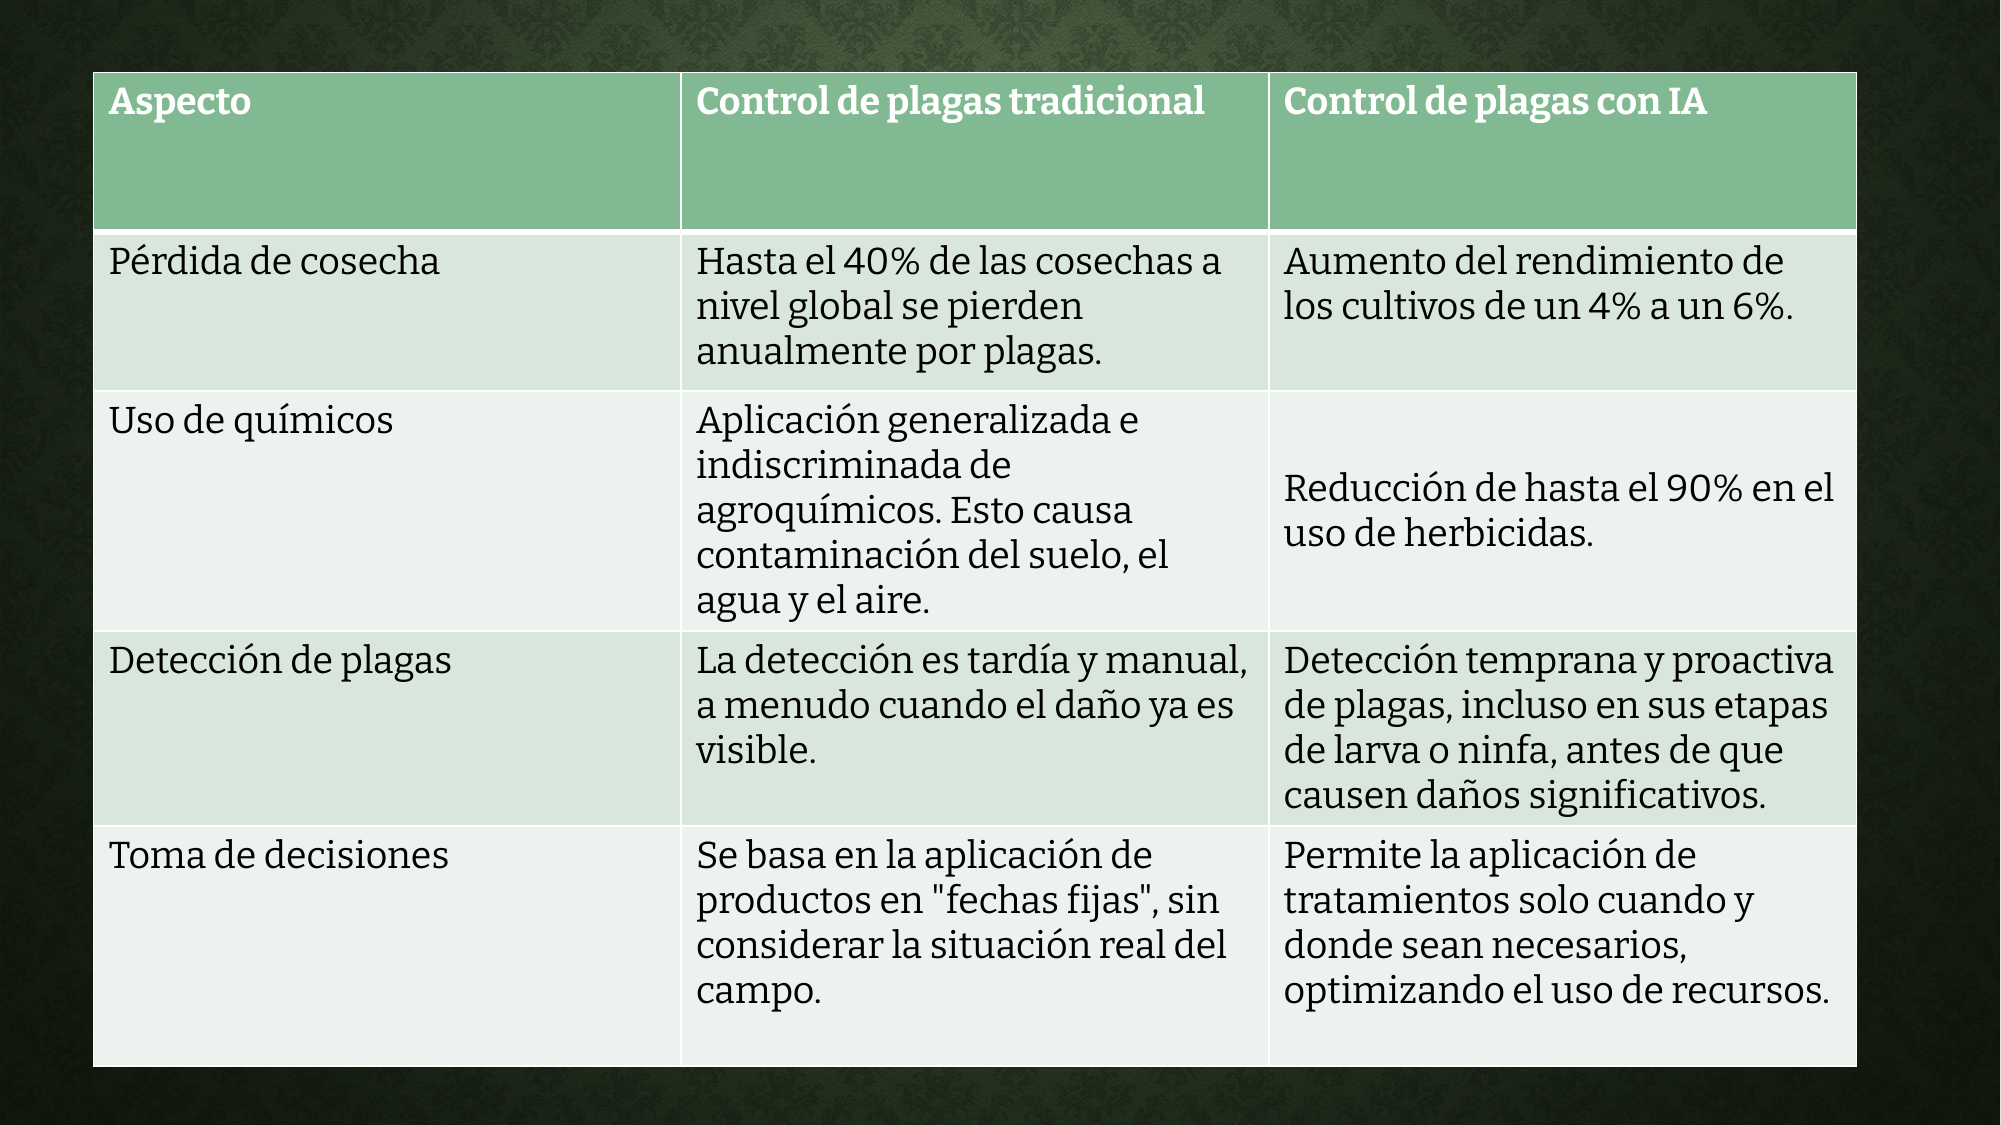

| Aspecto | Control de plagas tradicional | Control de plagas con IA |
| --- | --- | --- |
| Pérdida de cosecha | Hasta el 40% de las cosechas a nivel global se pierden anualmente por plagas. | Aumento del rendimiento de los cultivos de un 4% a un 6%. |
| Uso de químicos | Aplicación generalizada e indiscriminada de agroquímicos. Esto causa contaminación del suelo, el agua y el aire. | Reducción de hasta el 90% en el uso de herbicidas. |
| Detección de plagas | La detección es tardía y manual, a menudo cuando el daño ya es visible. | Detección temprana y proactiva de plagas, incluso en sus etapas de larva o ninfa, antes de que causen daños significativos. |
| Toma de decisiones | Se basa en la aplicación de productos en "fechas fijas", sin considerar la situación real del campo. | Permite la aplicación de tratamientos solo cuando y donde sean necesarios, optimizando el uso de recursos. |